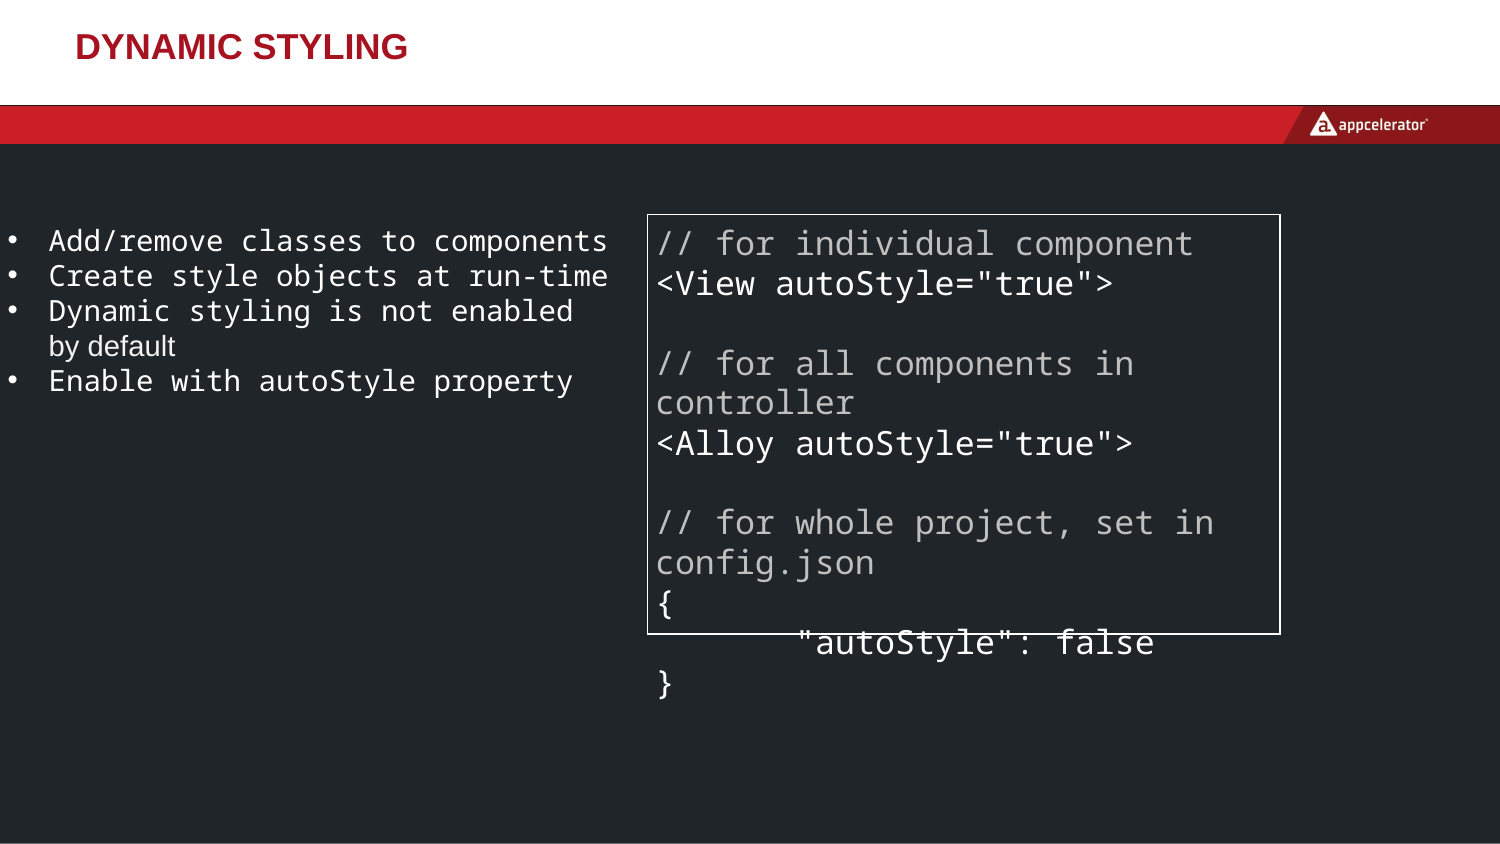

# Dynamic Styling

Add/remove classes to components
Create style objects at run-time
Dynamic styling is not enabled by default
Enable with autoStyle property

// for individual component
<View autoStyle="true">

// for all components in controller
<Alloy autoStyle="true">

// for whole project, set in config.json
{
       "autoStyle": false
}